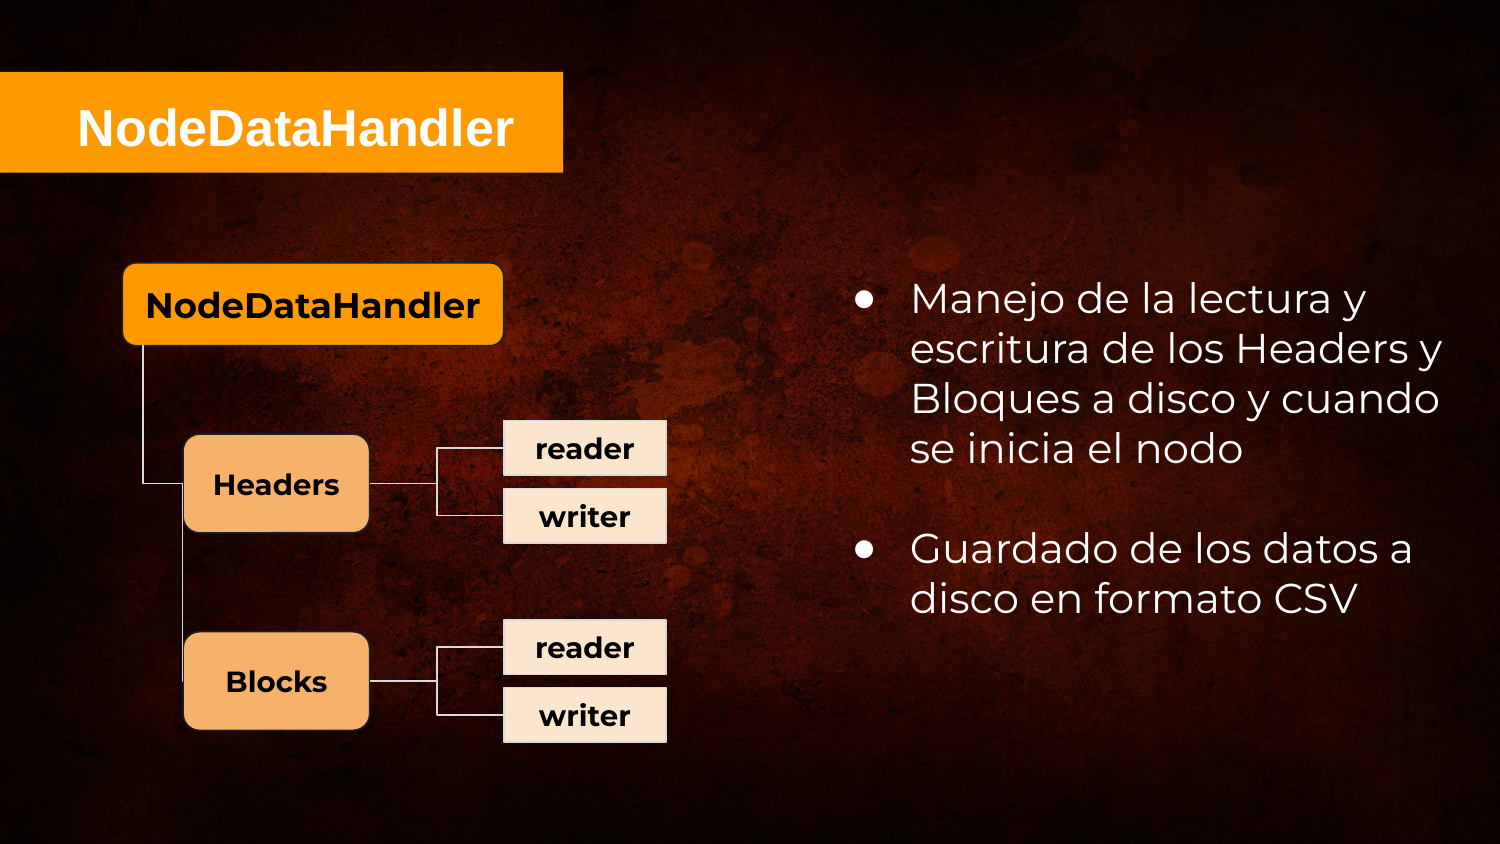

NodeDataHandler

Manejo de la lectura y escritura de los Headers y Bloques a disco y cuando se inicia el nodo

Guardado de los datos a disco en formato CSV

NodeDataHandler
reader
Headers
writer
reader
Blocks
writer